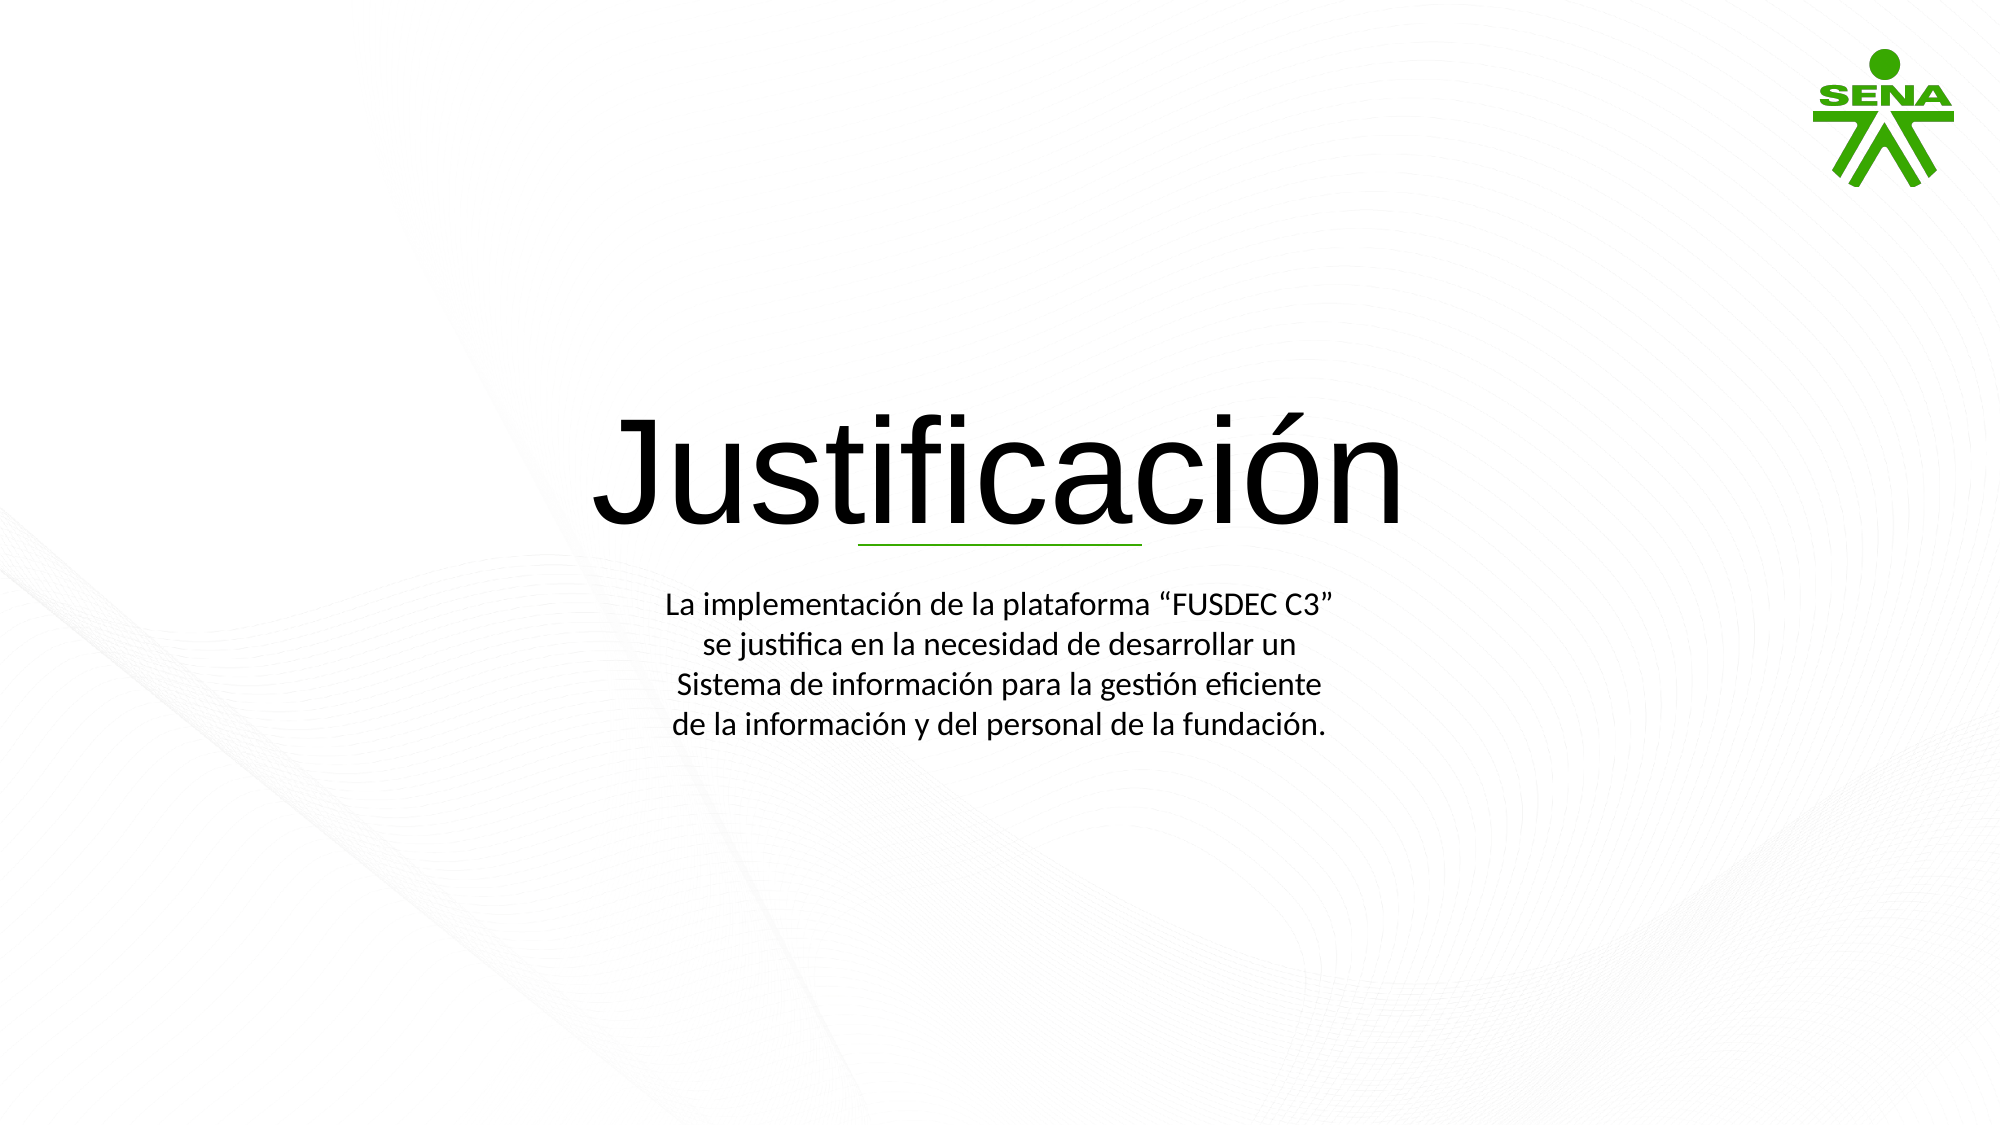

Justificación
La implementación de la plataforma “FUSDEC C3” se justifica en la necesidad de desarrollar un Sistema de información para la gestión eficiente de la información y del personal de la fundación.